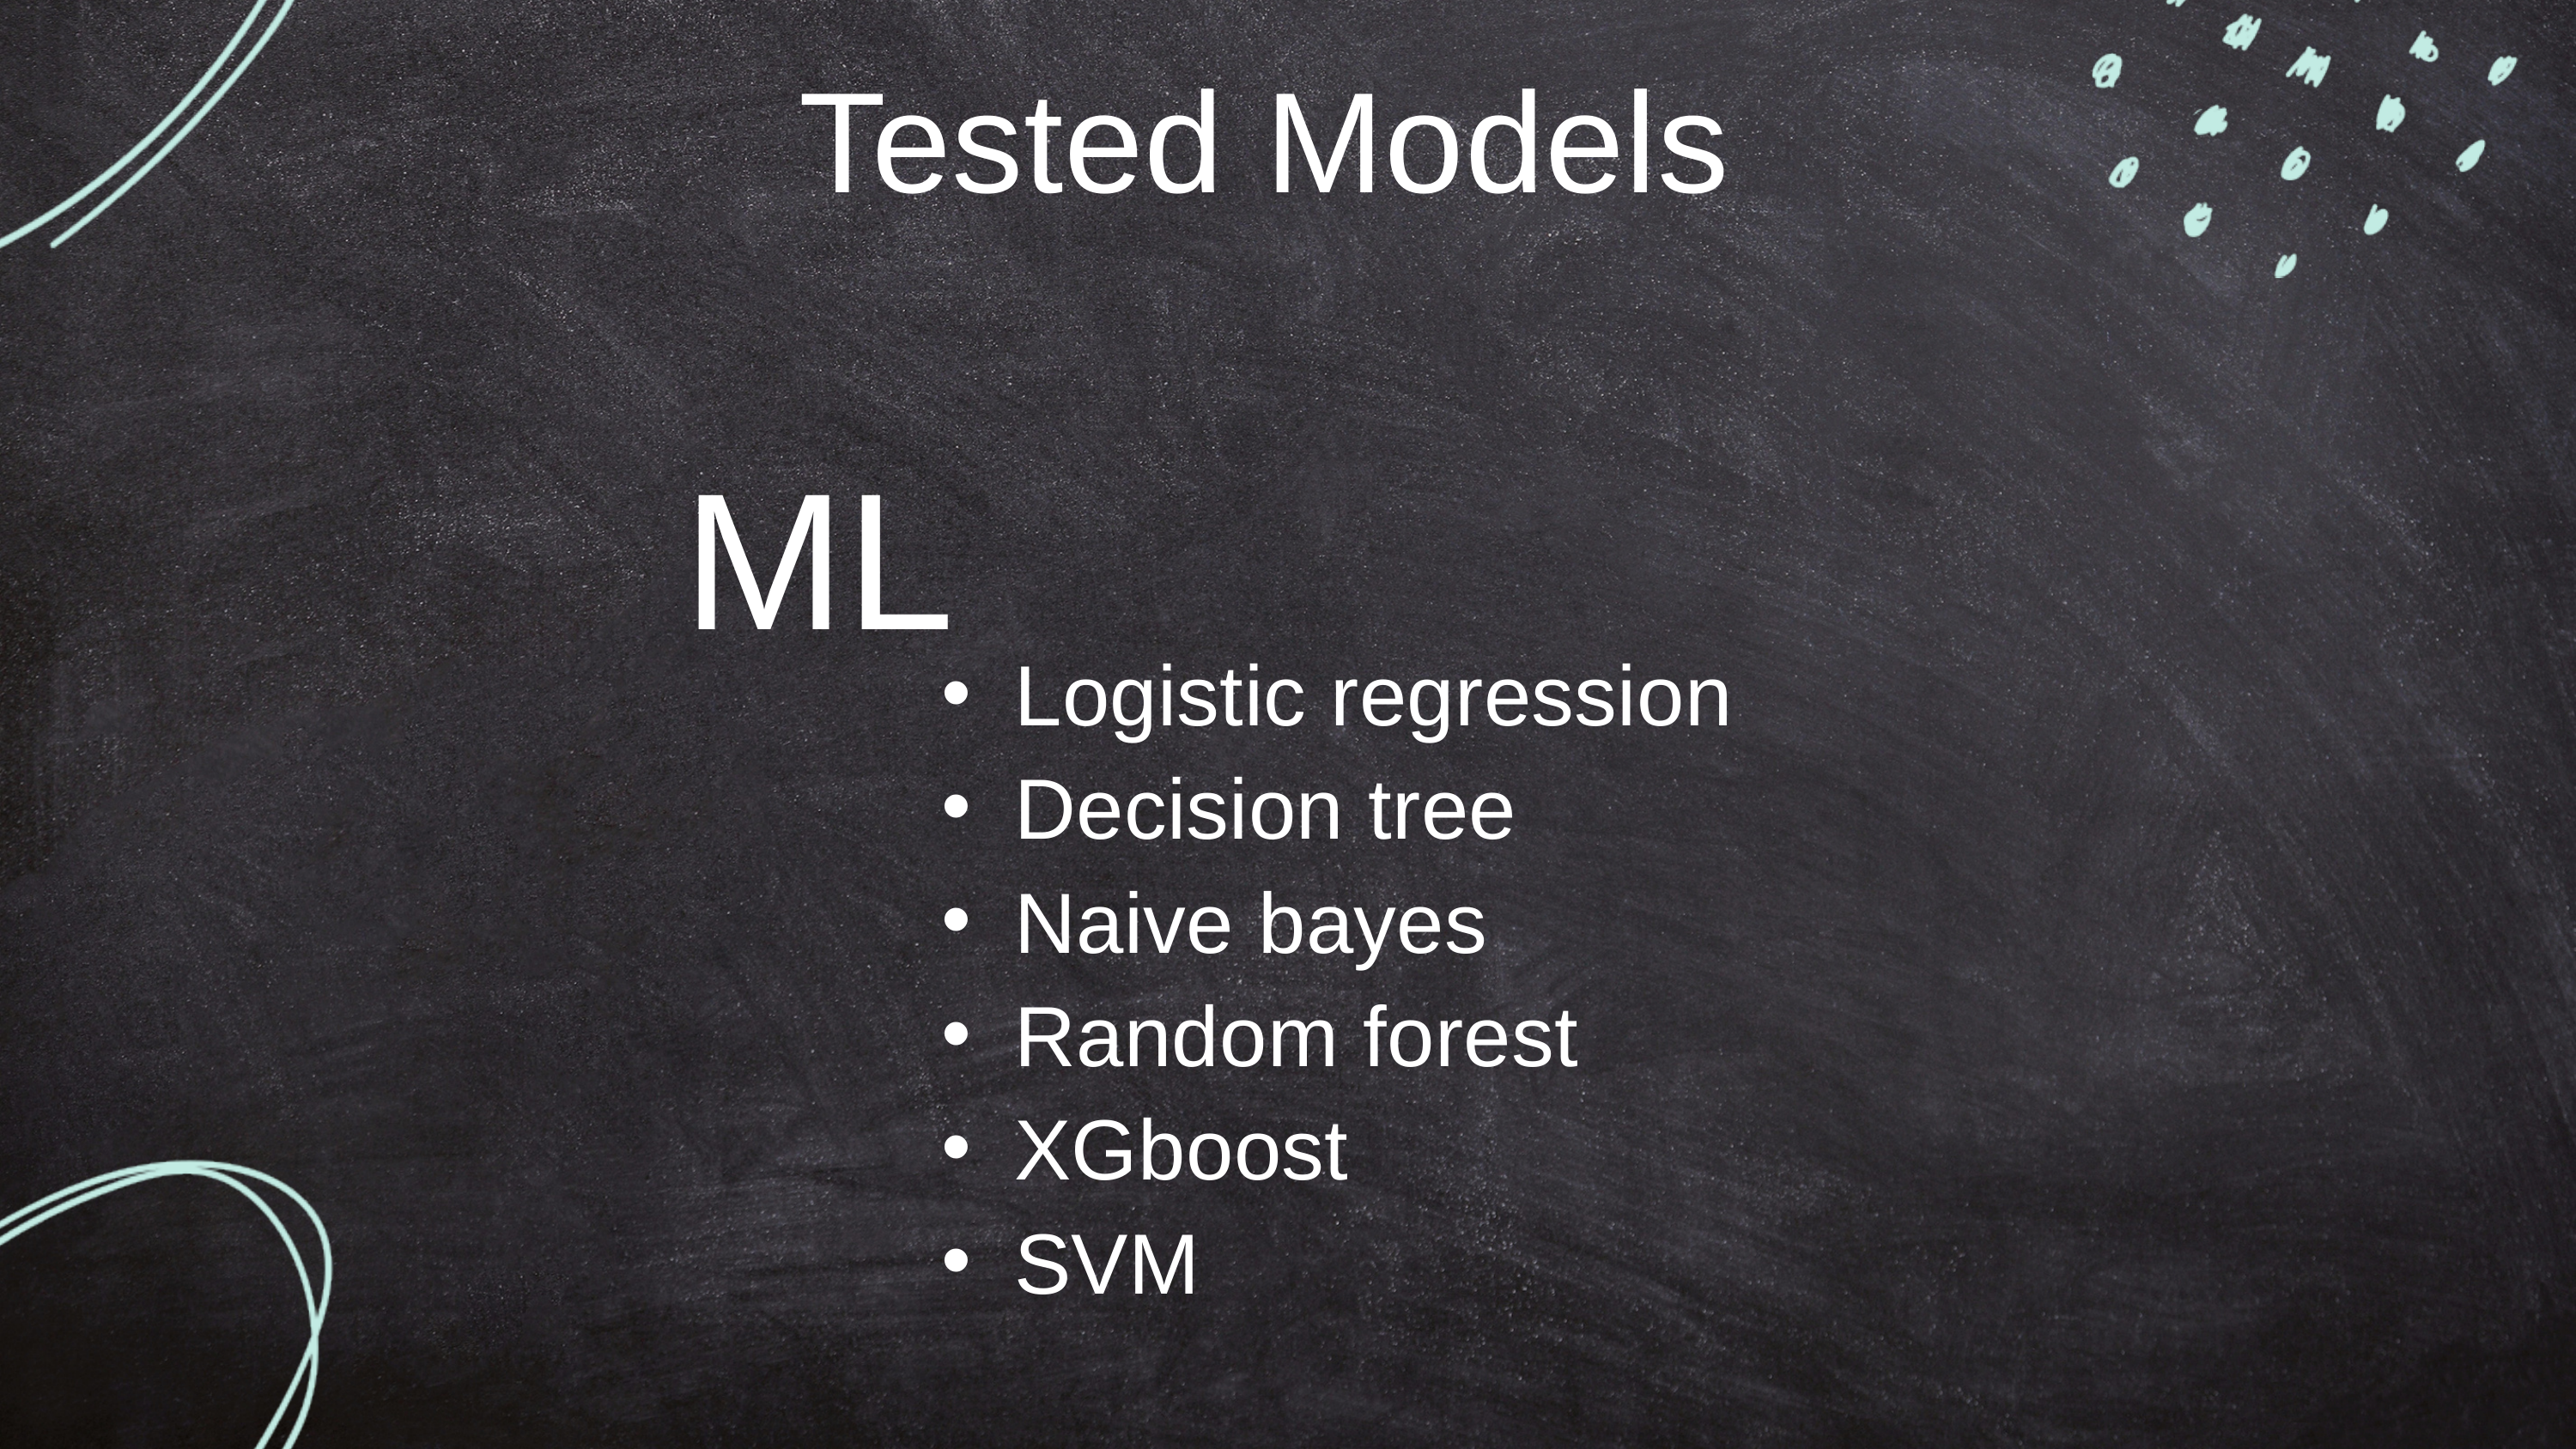

Tested Models
ML
Logistic regression
Decision tree
Naive bayes
Random forest
XGboost
SVM